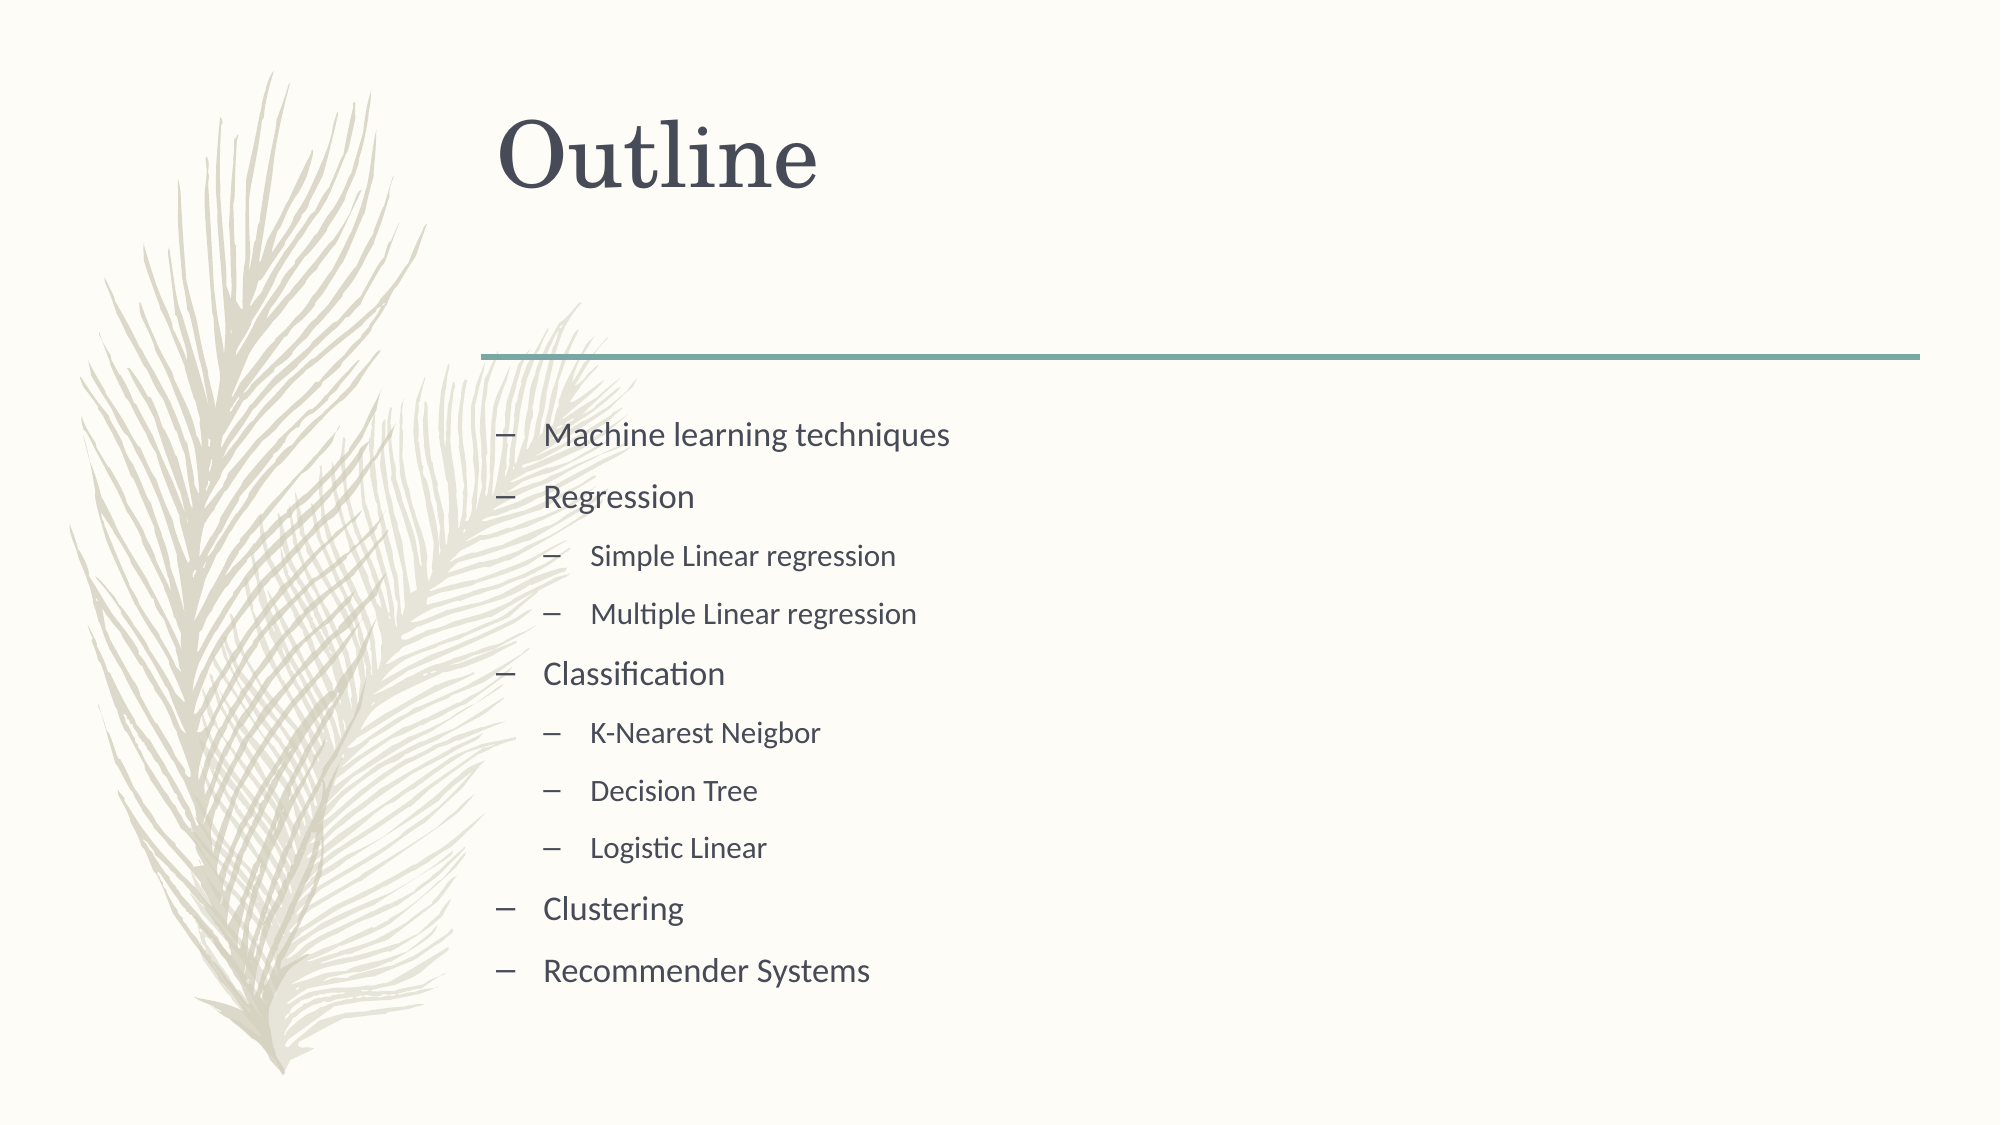

# Outline
Machine learning techniques
Regression
Simple Linear regression
Multiple Linear regression
Classification
K-Nearest Neigbor
Decision Tree
Logistic Linear
Clustering
Recommender Systems